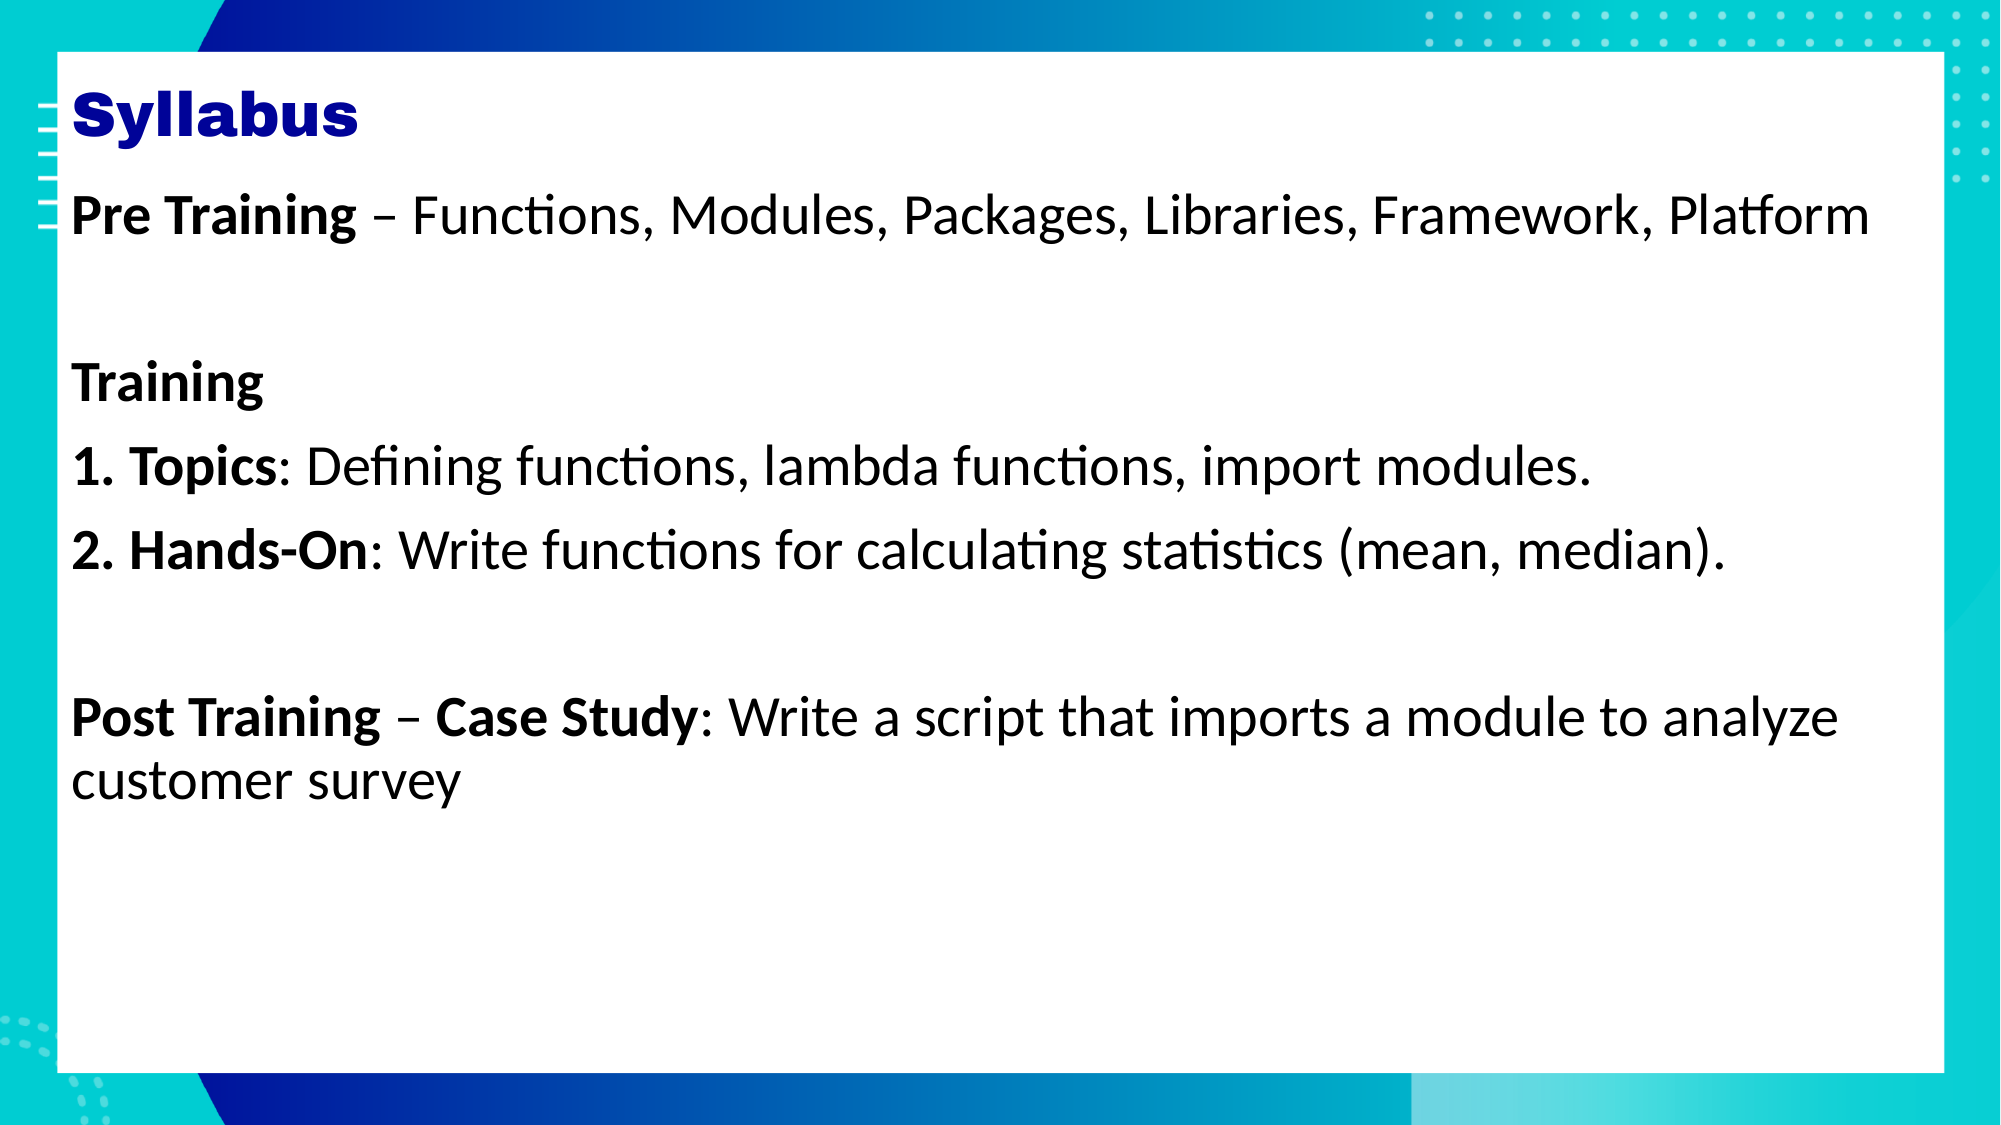

# Syllabus
Pre Training – Functions, Modules, Packages, Libraries, Framework, Platform

Training
1. Topics: Defining functions, lambda functions, import modules.
2. Hands-On: Write functions for calculating statistics (mean, median).

Post Training – Case Study: Write a script that imports a module to analyze customer survey